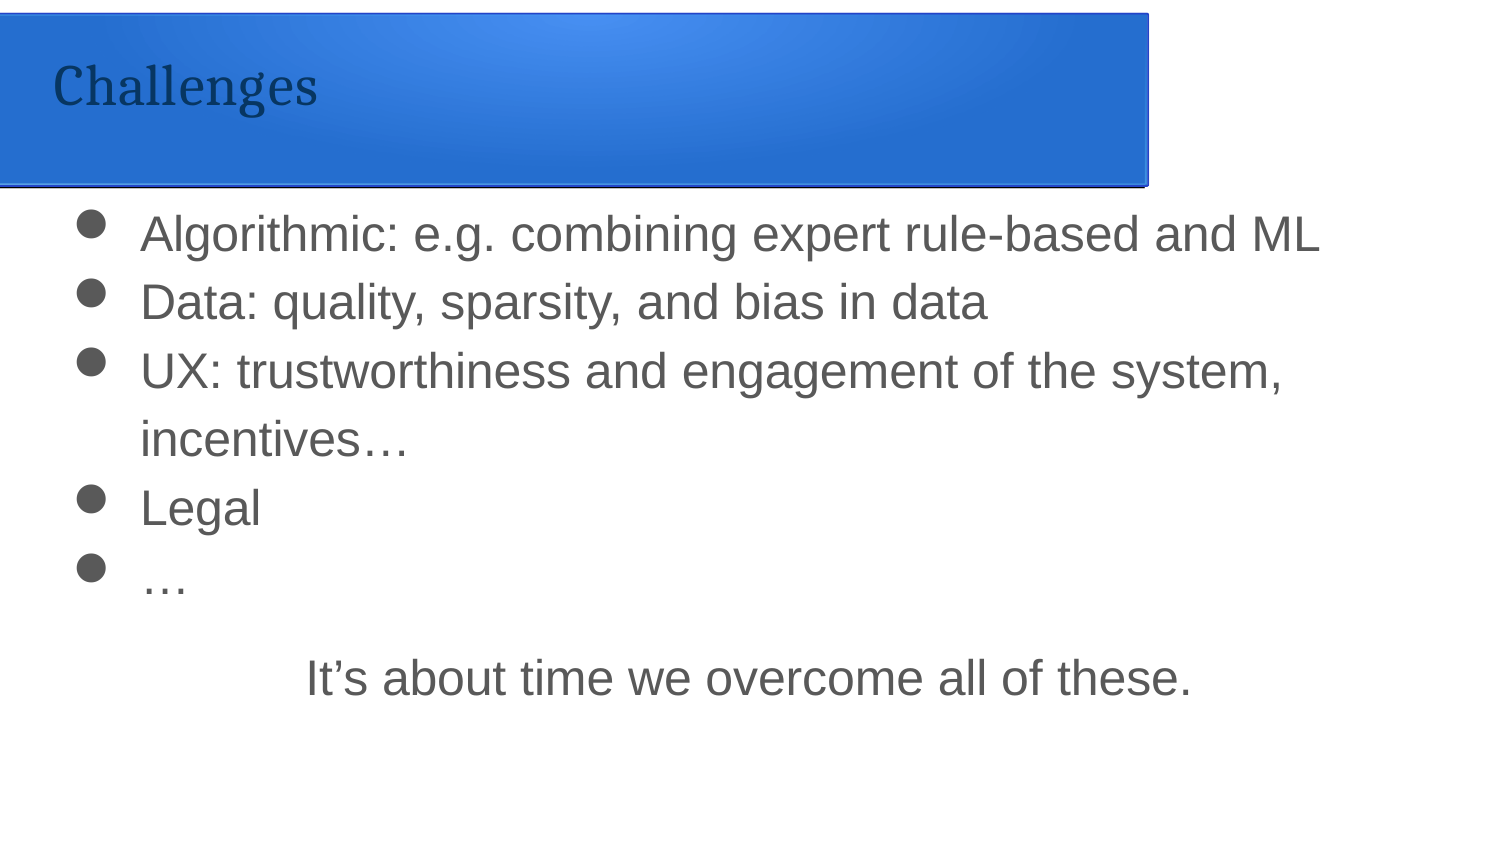

Challenges
Algorithmic: e.g. combining expert rule-based and ML
Data: quality, sparsity, and bias in data
UX: trustworthiness and engagement of the system,  incentives…
Legal
…
It’s about time we overcome all of these.